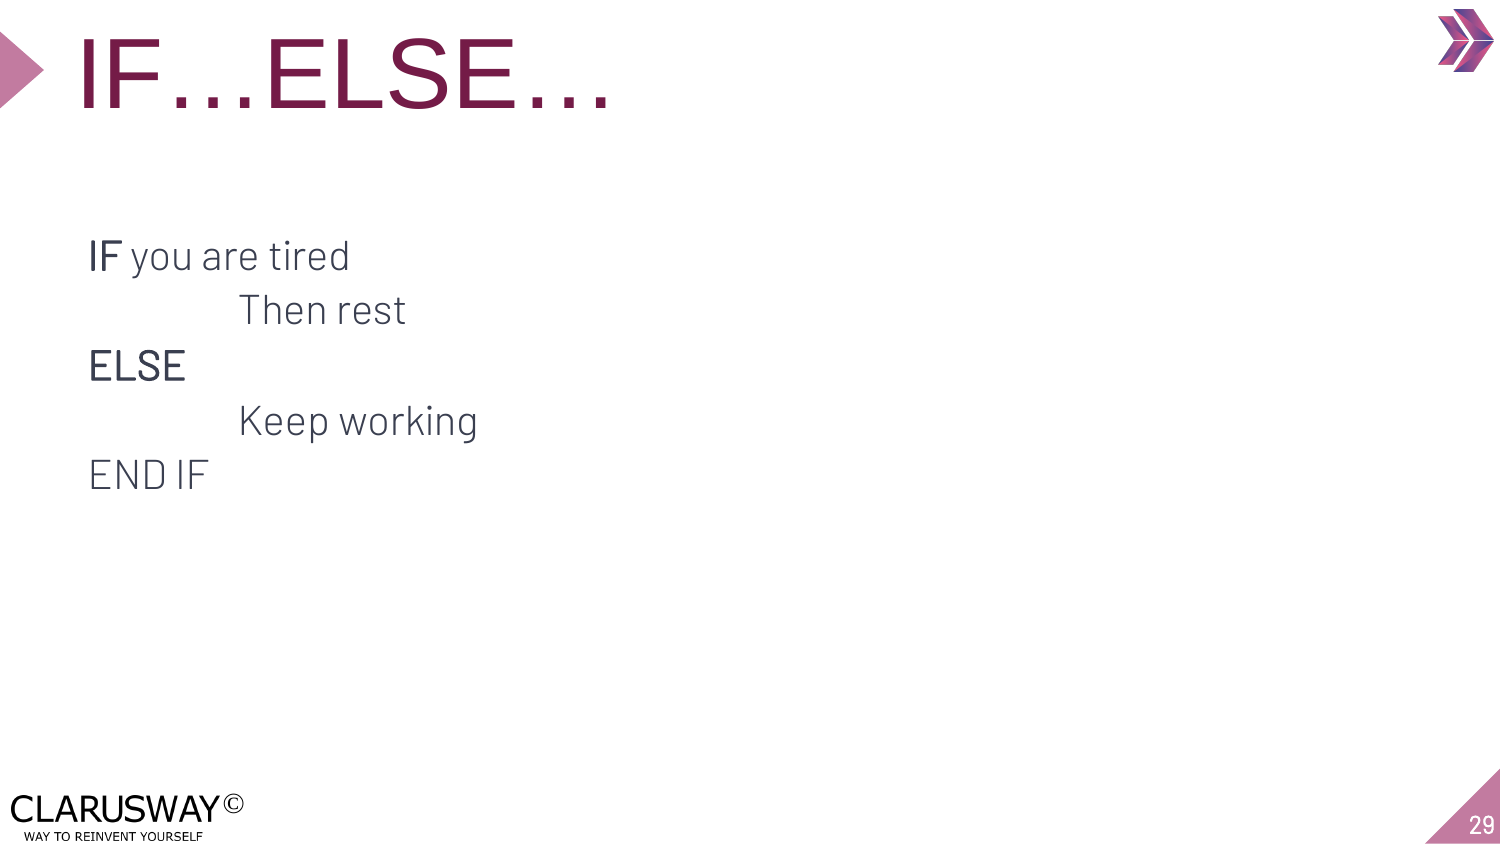

# IF…ELSE…

IF you are tired
	Then rest
ELSE
	Keep working
END IF

29